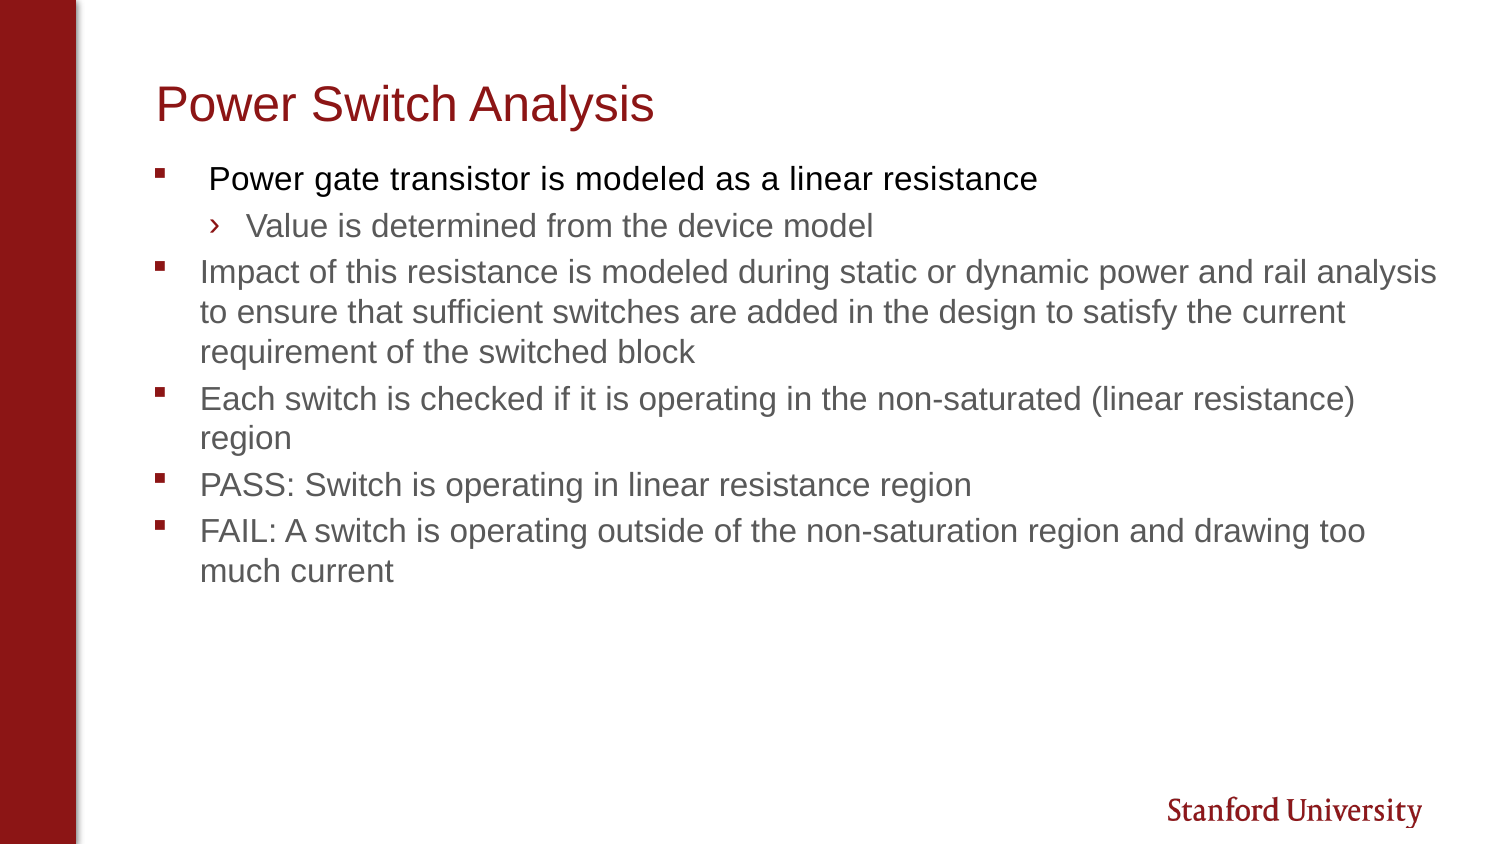

# Power Switch Analysis
Power gate transistor is modeled as a linear resistance
Value is determined from the device model
Impact of this resistance is modeled during static or dynamic power and rail analysis to ensure that sufficient switches are added in the design to satisfy the current requirement of the switched block
Each switch is checked if it is operating in the non-saturated (linear resistance) region
PASS: Switch is operating in linear resistance region
FAIL: A switch is operating outside of the non-saturation region and drawing too much current